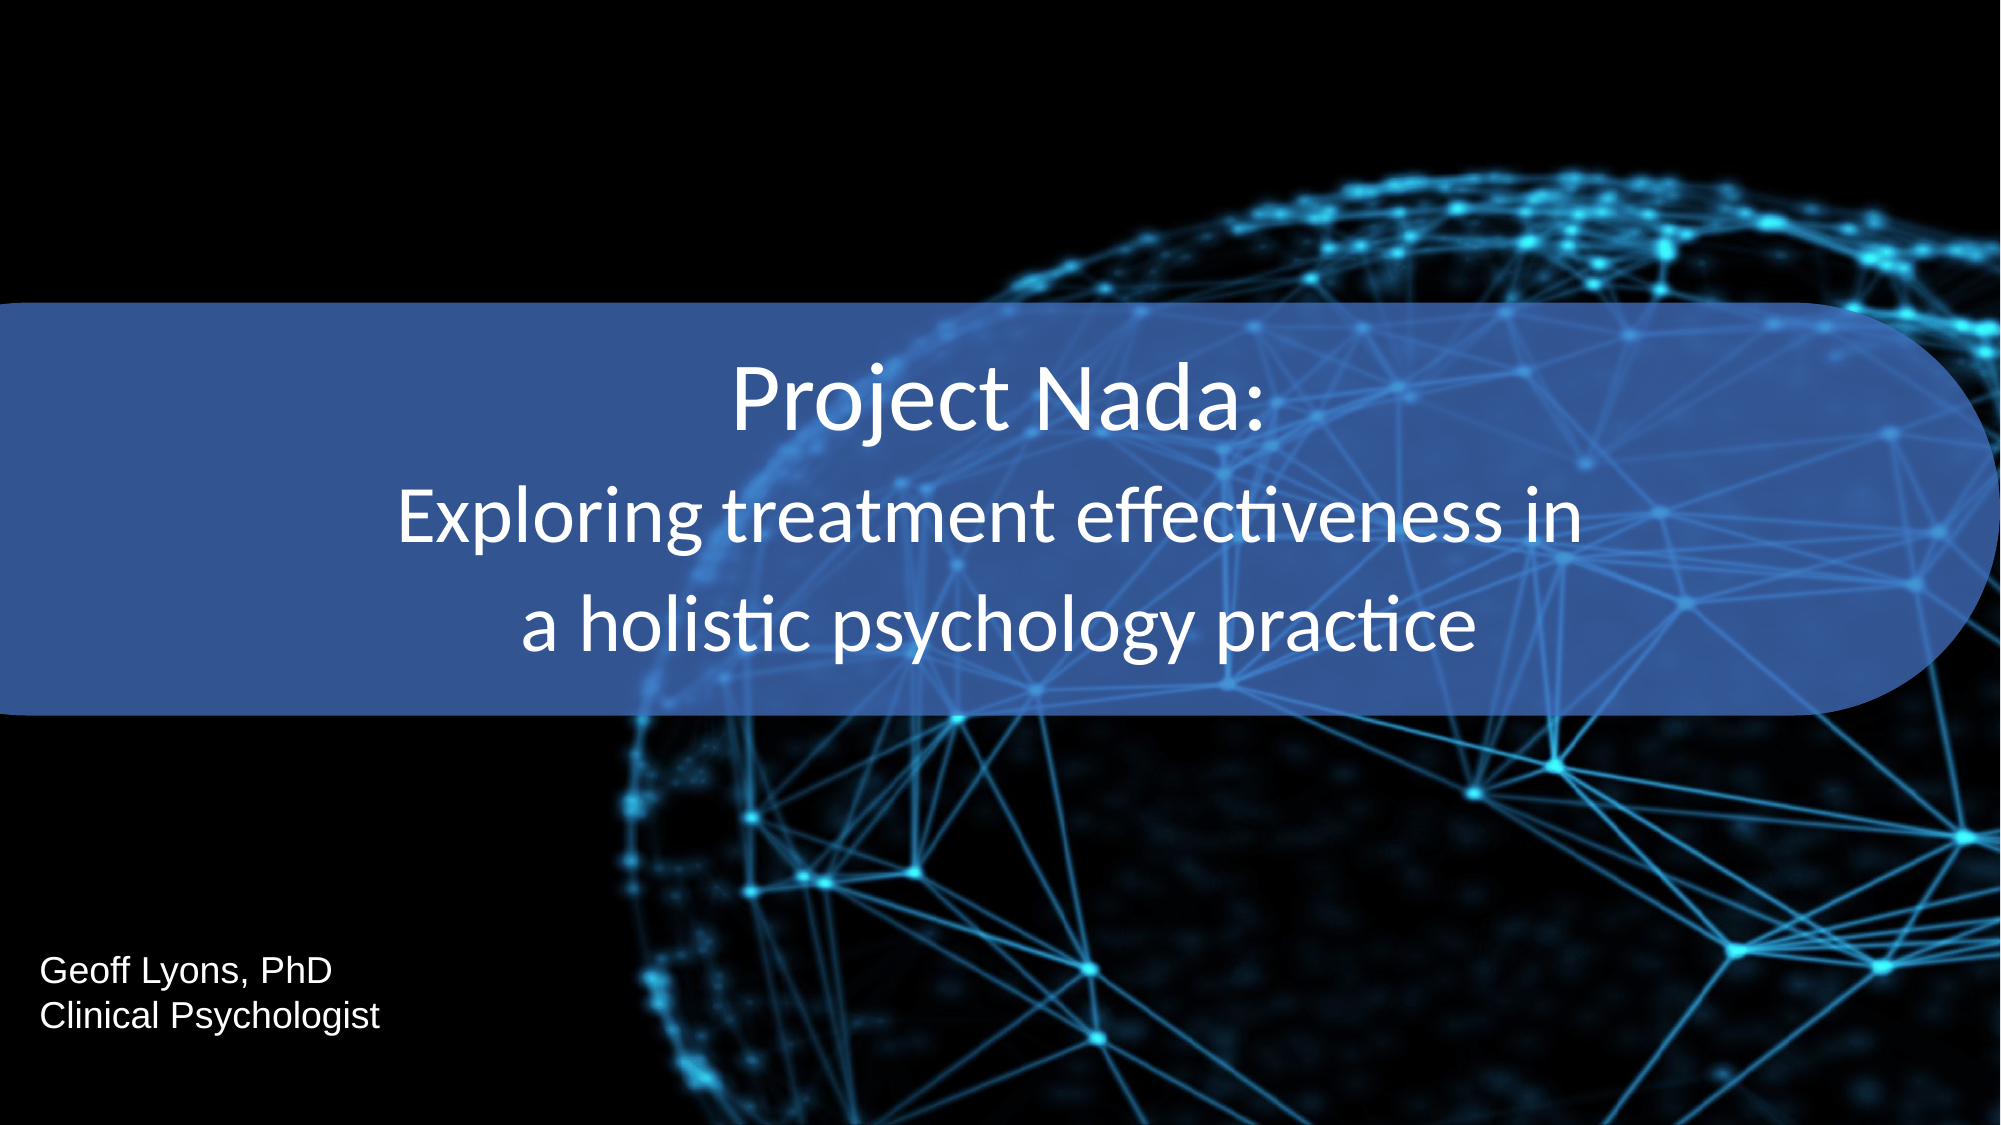

Project Nada:
Exploring treatment effectiveness in
a holistic psychology practice
Geoff Lyons, PhD
Clinical Psychologist